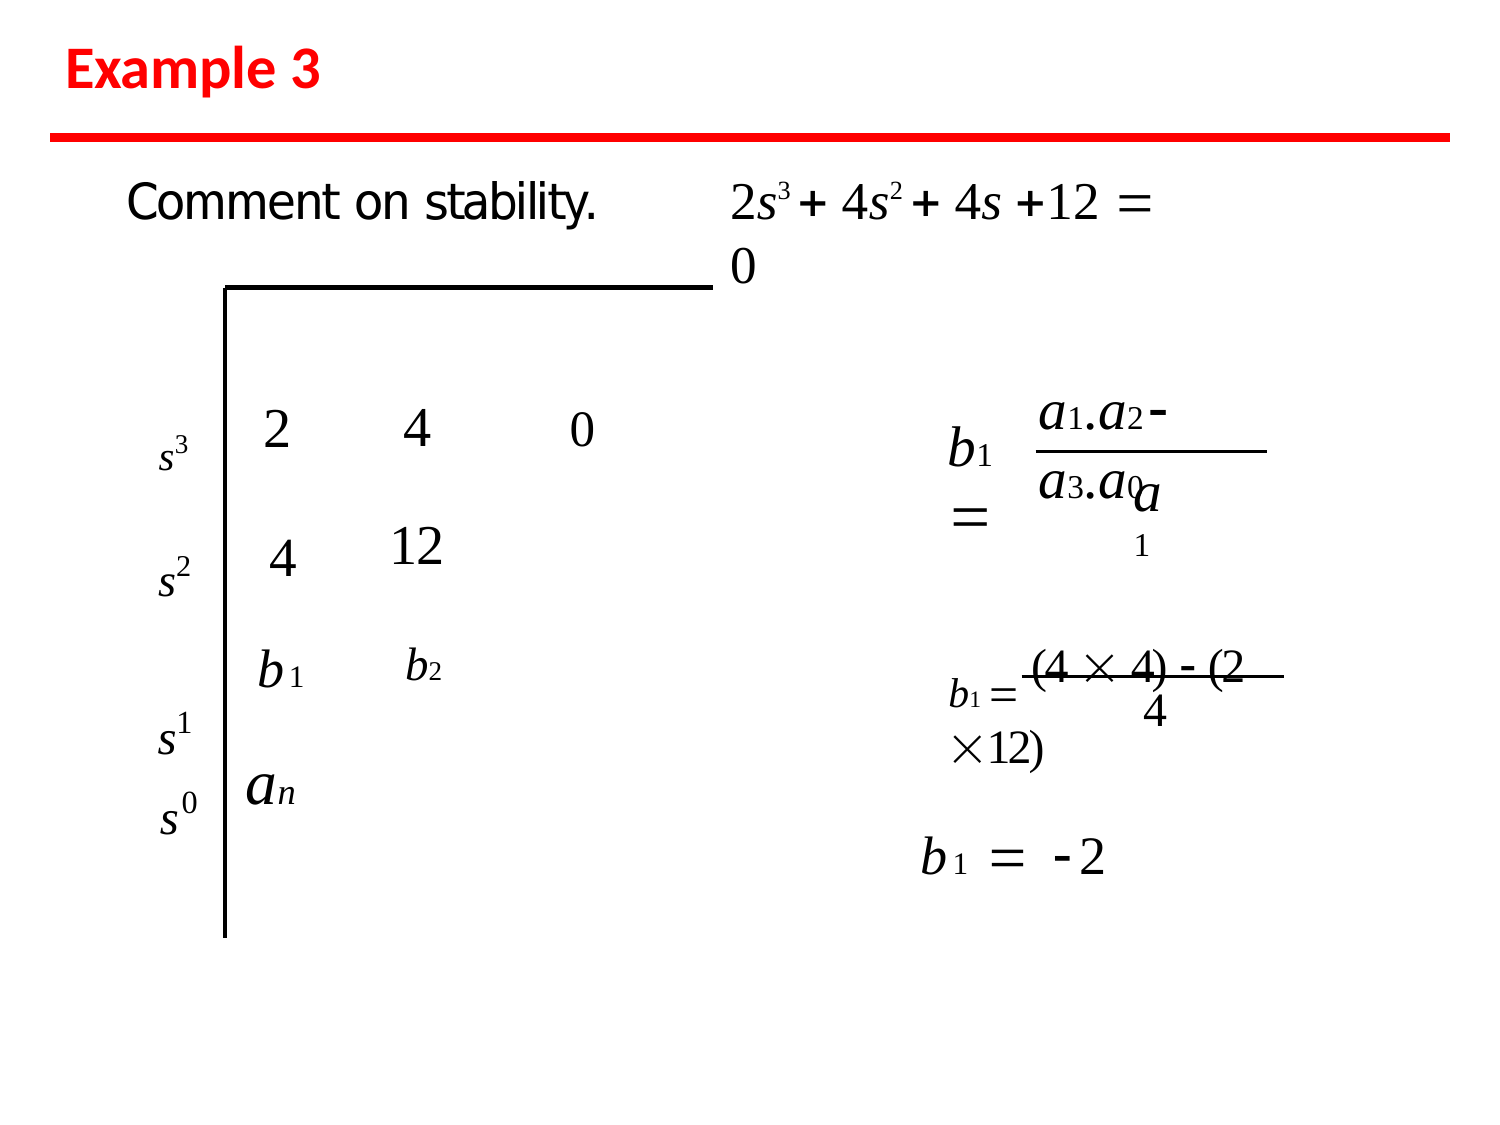

# Example 3

2s3 + 4s2 + 4s +12 = 0
Comment on stability.

a1.a2 − a3.a0
s3
4
2
0
b1 =
a1

s2
s1
12
4
b1
an
b1 = (4 × 4) − (2 ×12)
b2
4

s0
b1 = −2